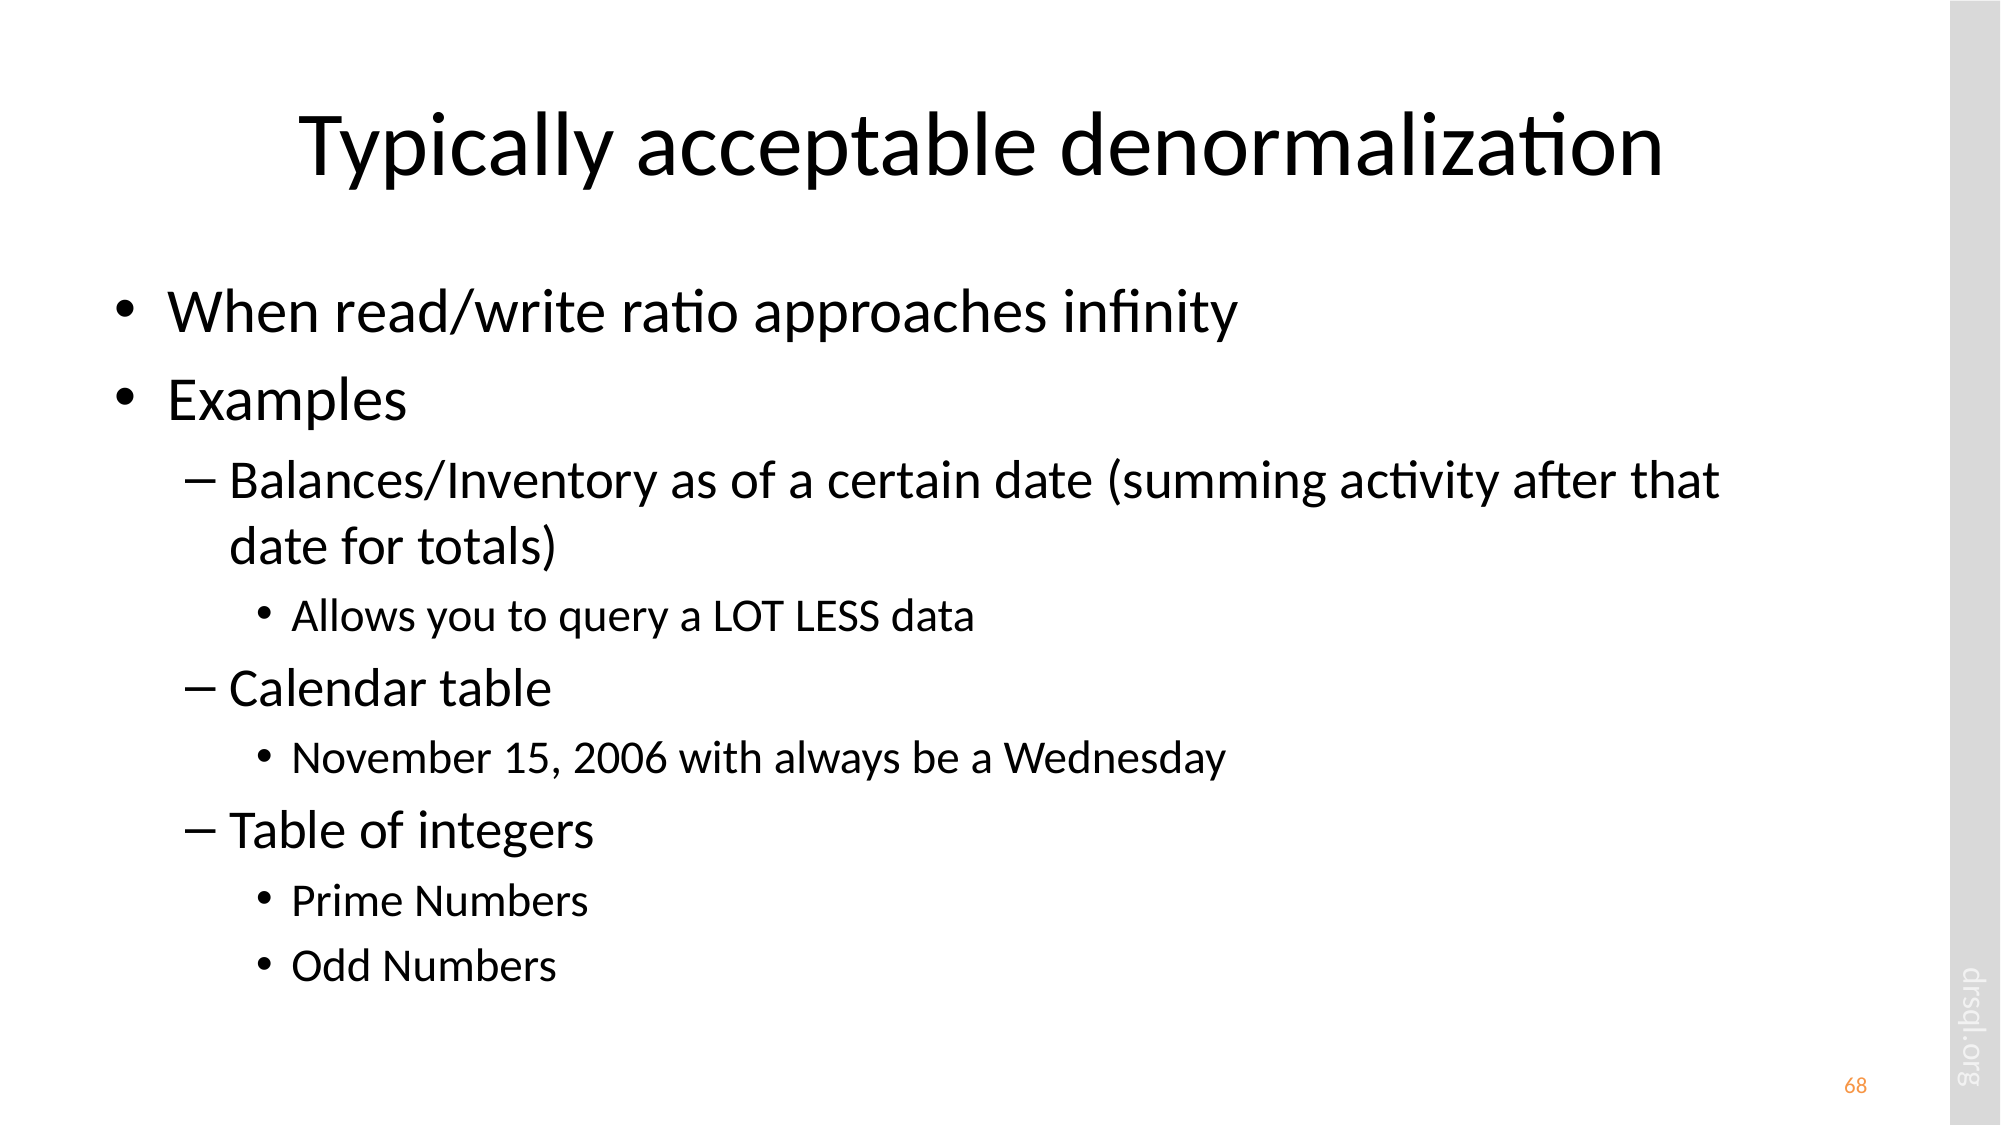

# Typically acceptable denormalization
When read/write ratio approaches infinity
Examples
Balances/Inventory as of a certain date (summing activity after that date for totals)
Allows you to query a LOT LESS data
Calendar table
November 15, 2006 with always be a Wednesday
Table of integers
Prime Numbers
Odd Numbers